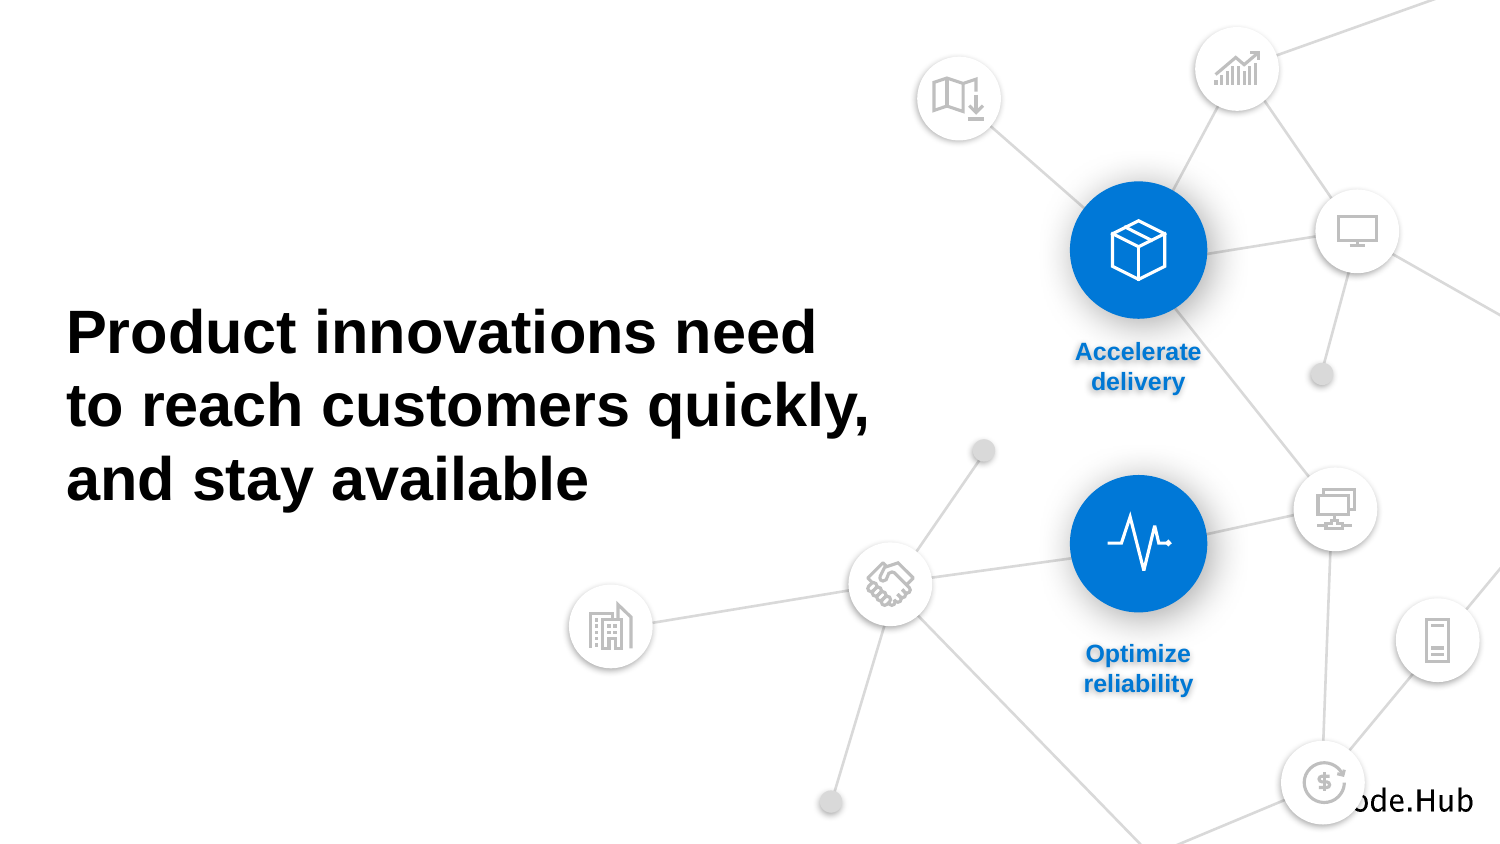

# Product innovations need to reach customers quickly, and stay available
Accelerate
delivery

Optimize
reliability